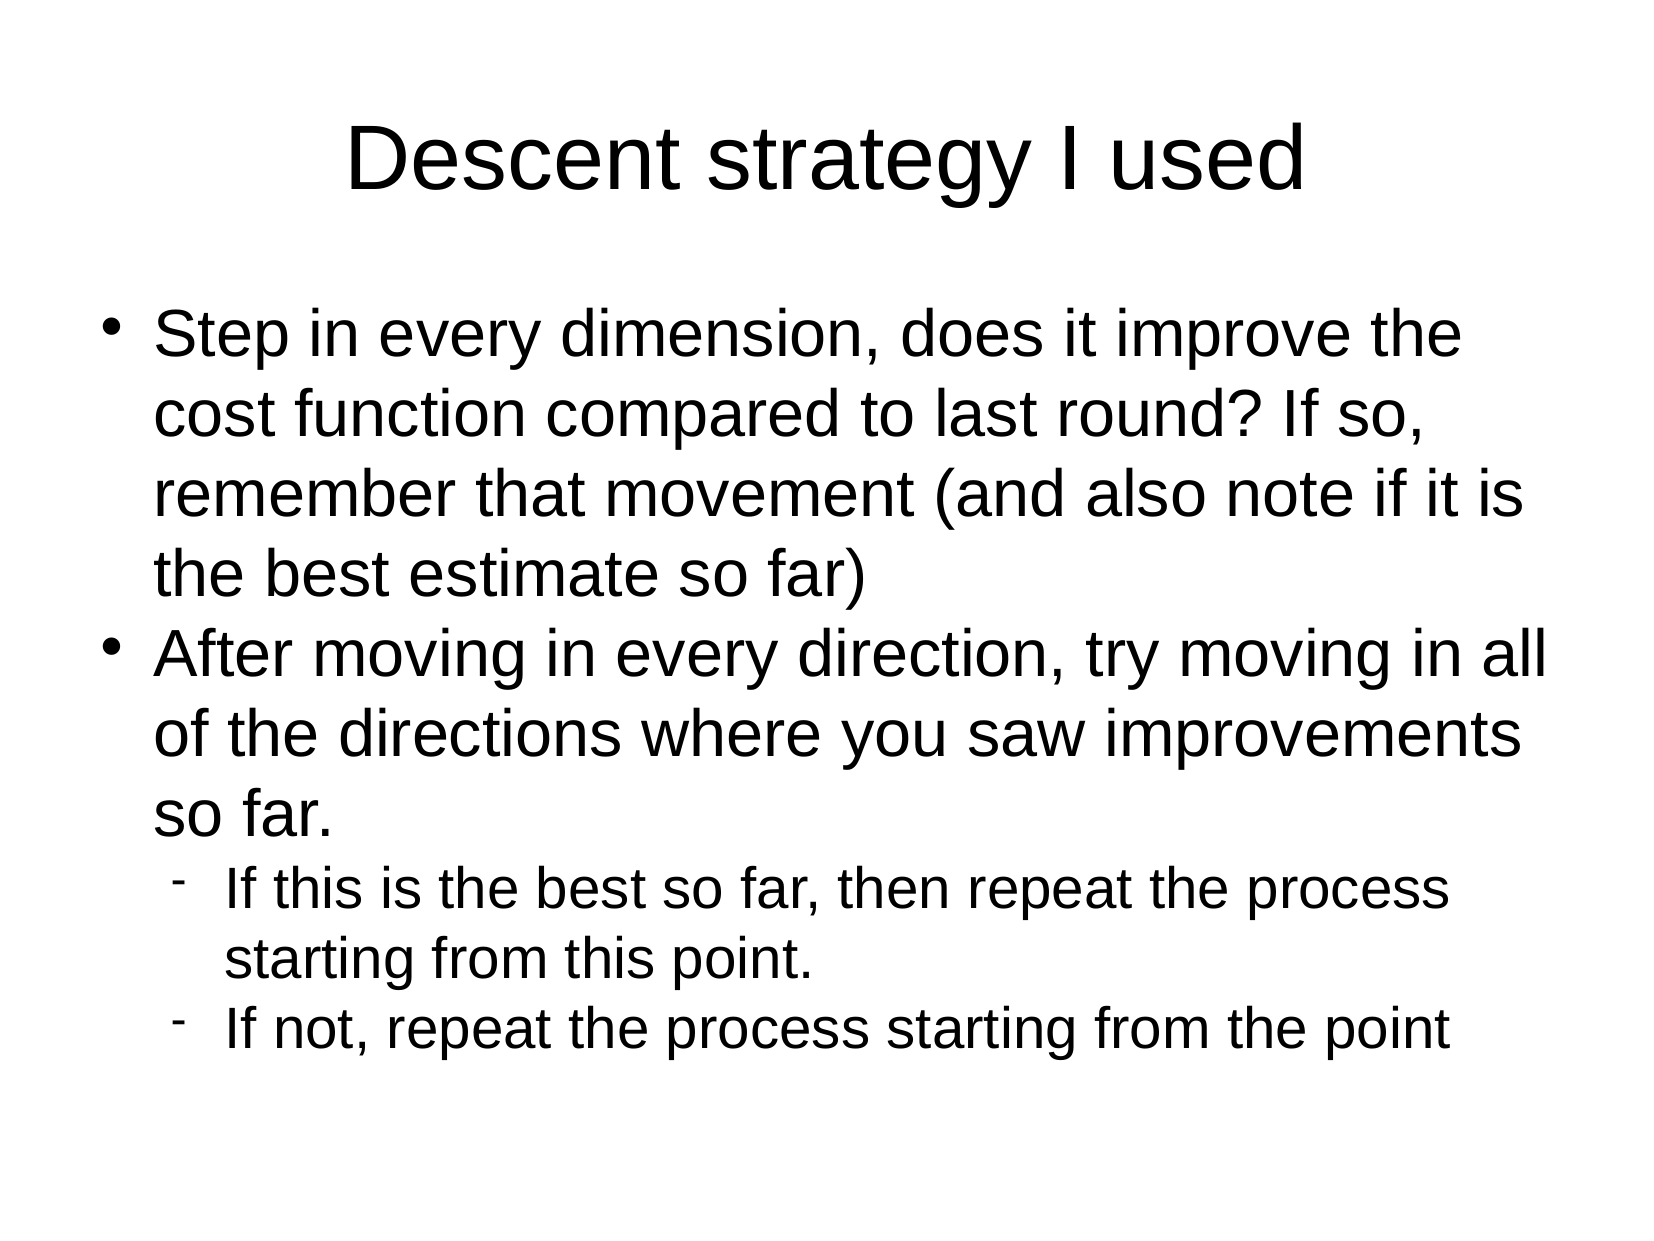

Descent strategy I used
Step in every dimension, does it improve the cost function compared to last round? If so, remember that movement (and also note if it is the best estimate so far)
After moving in every direction, try moving in all of the directions where you saw improvements so far.
If this is the best so far, then repeat the process starting from this point.
If not, repeat the process starting from the point